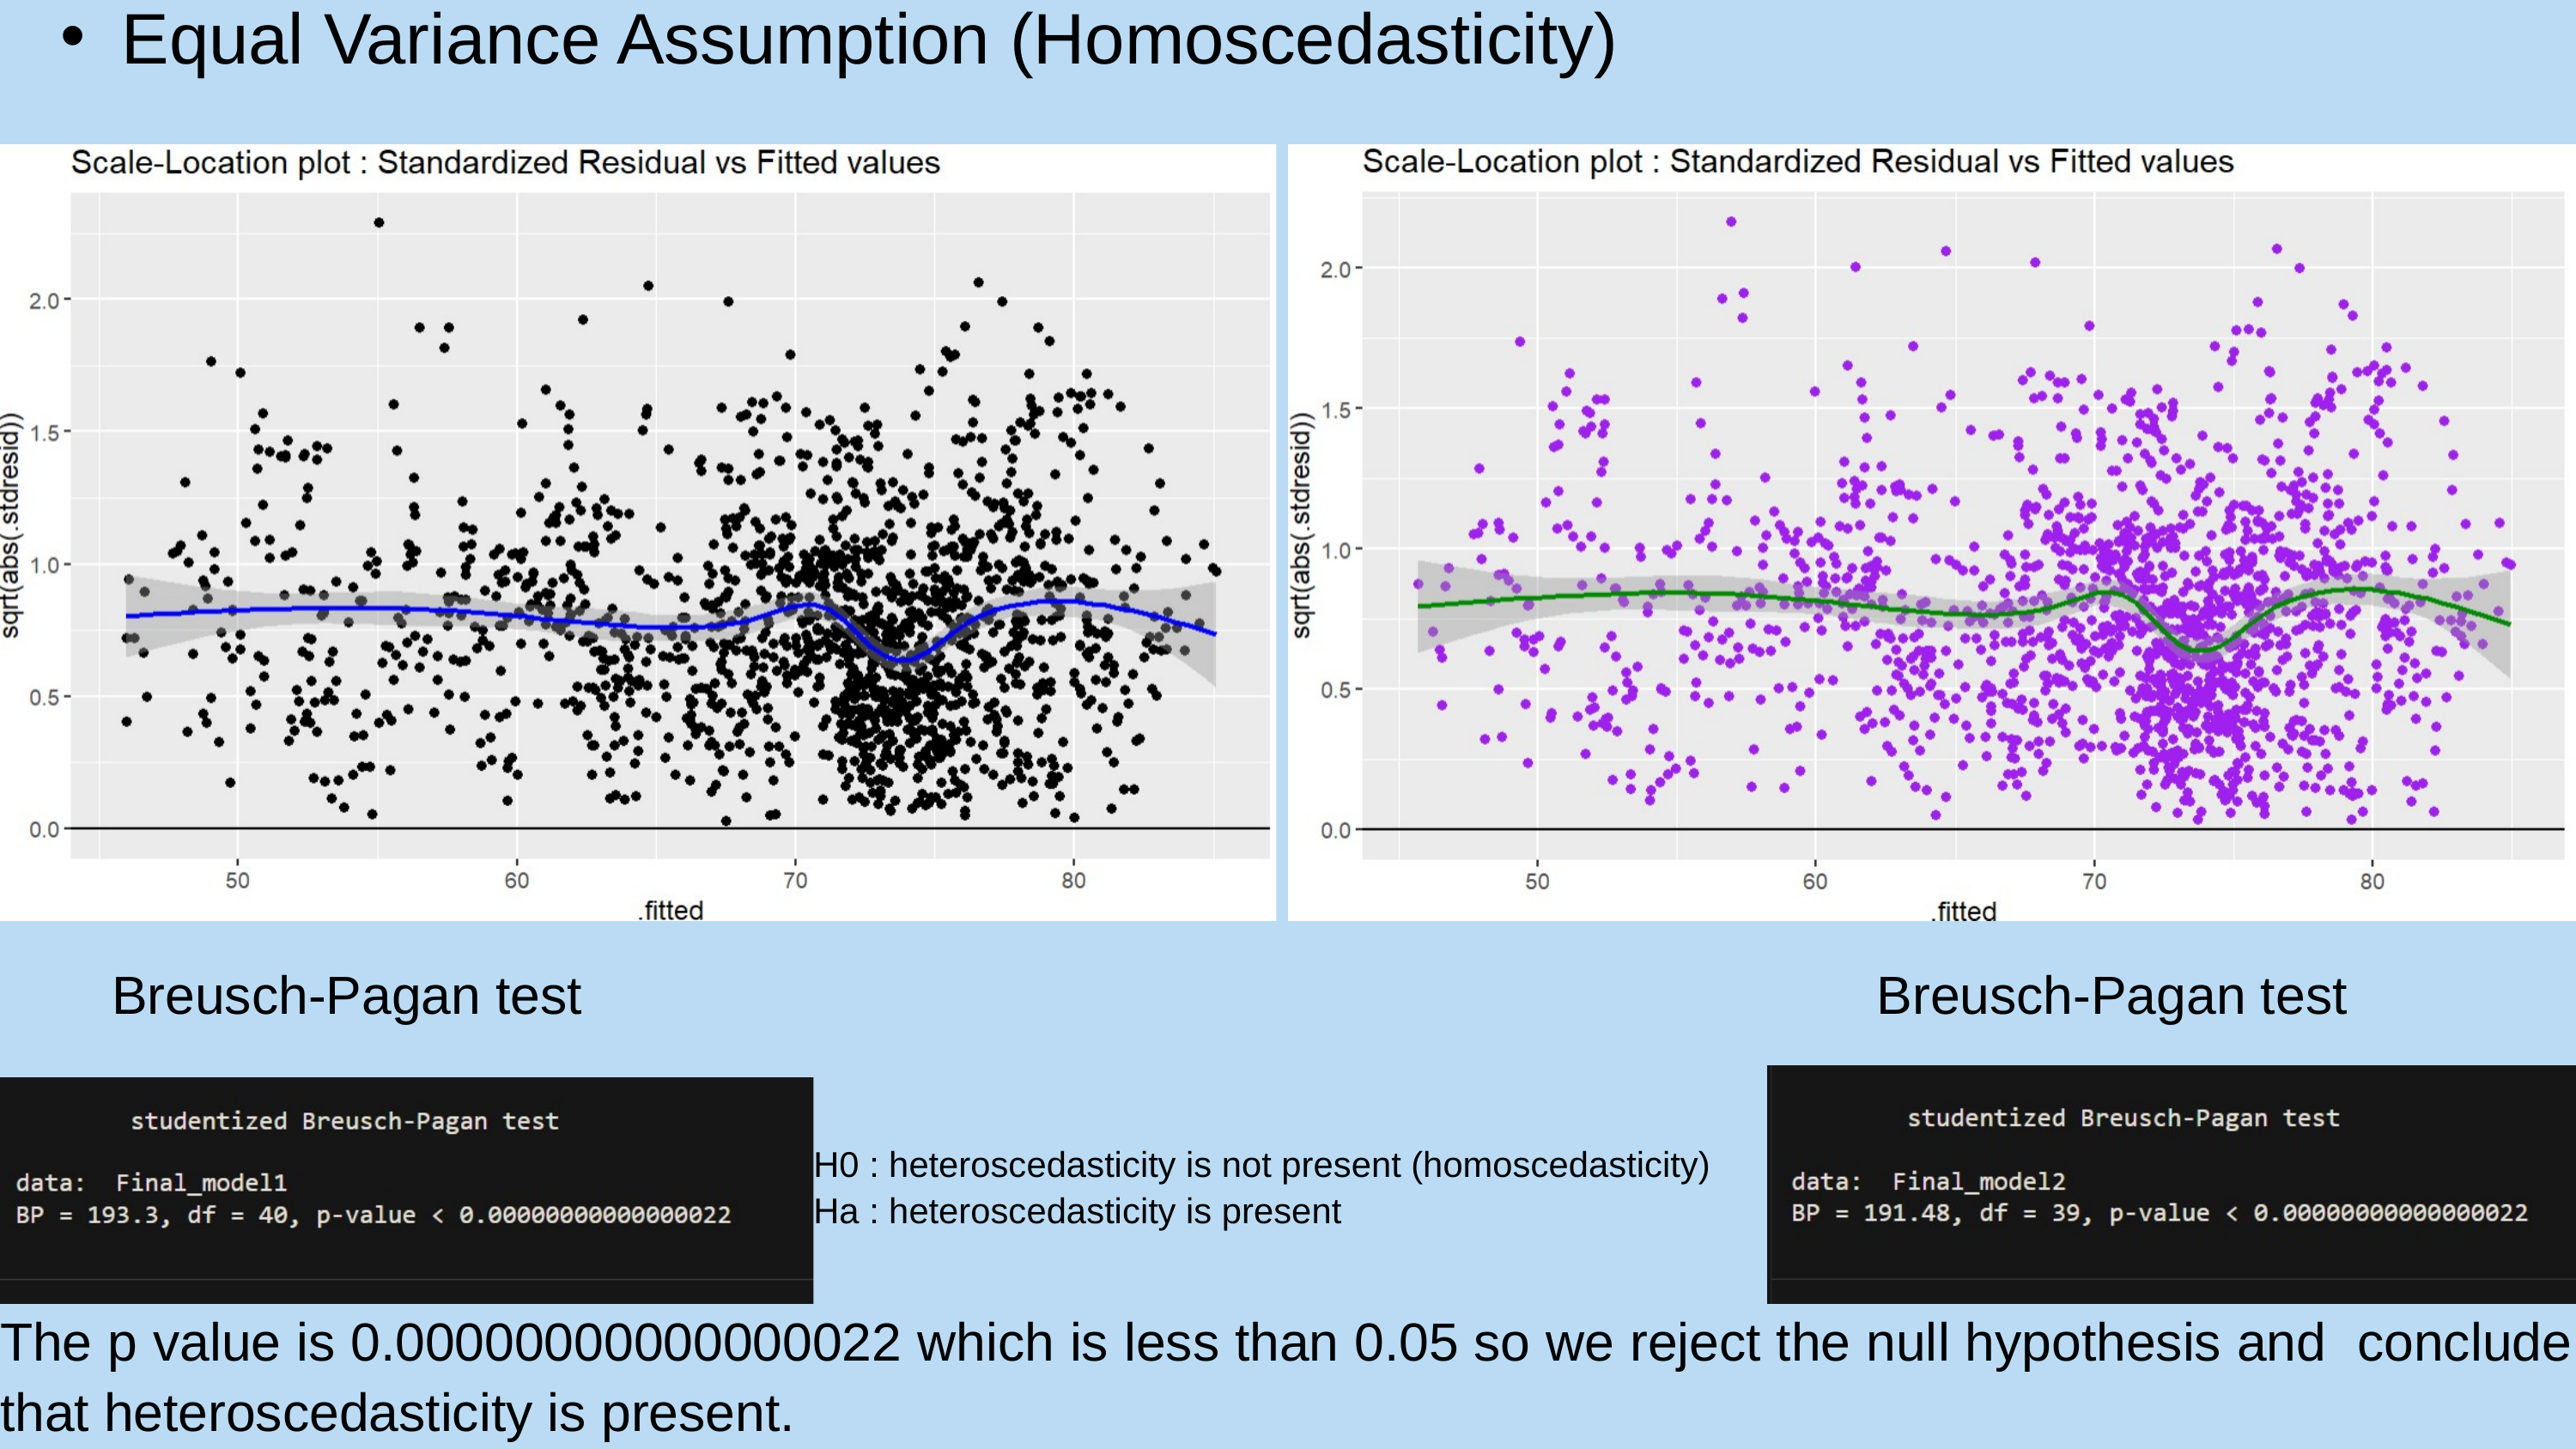

Equal Variance Assumption (Homoscedasticity)

Breusch-Pagan test
Breusch-Pagan test

H0 : heteroscedasticity is not present (homoscedasticity)
Ha : heteroscedasticity is present
The p value is 0.00000000000000022 which is less than 0.05 so we reject the null hypothesis and  conclude that heteroscedasticity is present.